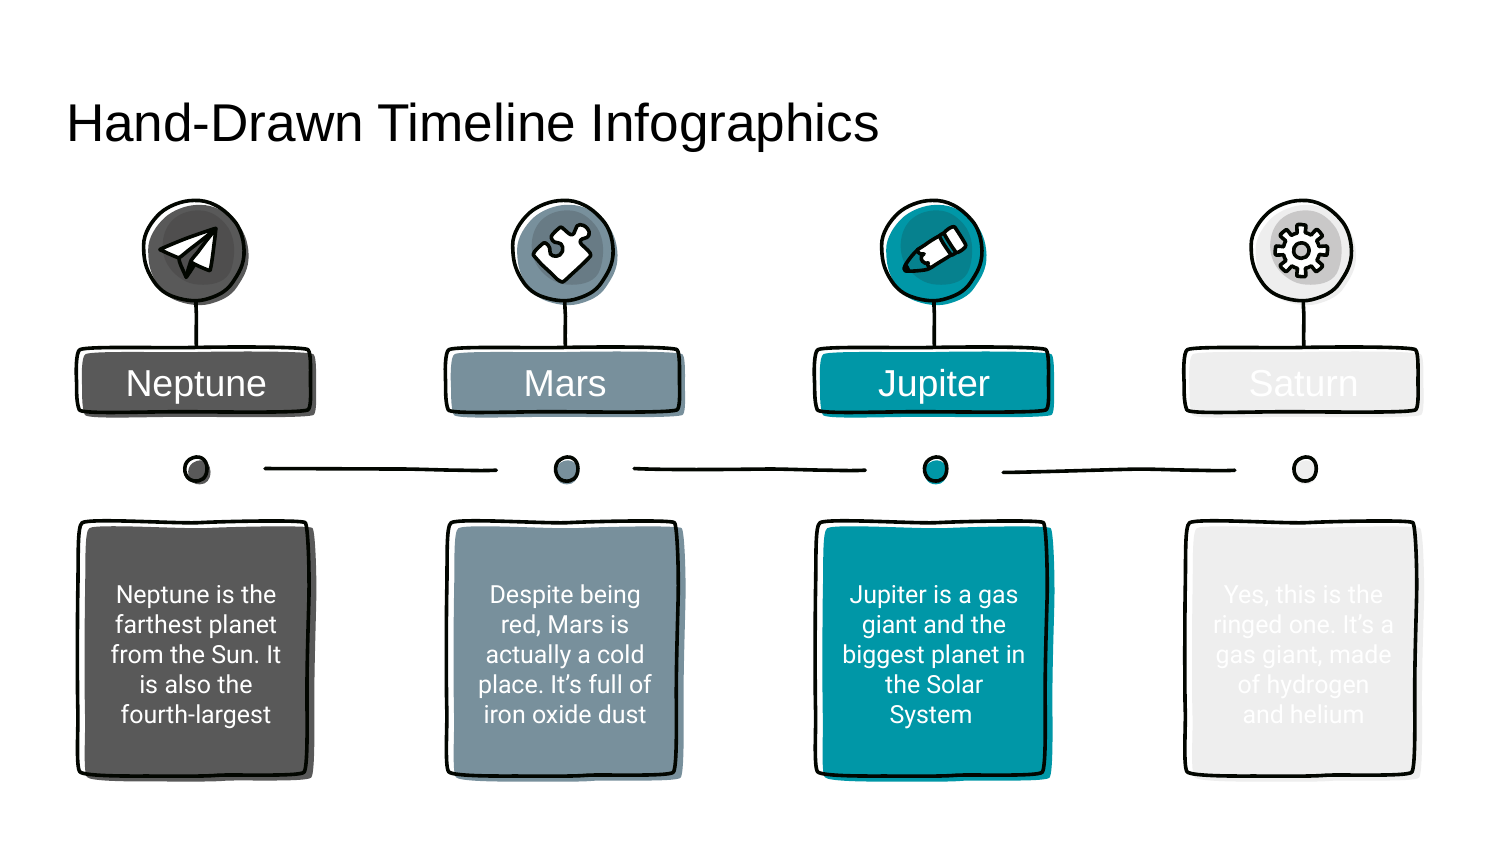

# Hand-Drawn Timeline Infographics

Neptune

Neptune is the farthest planet from the Sun. It is also the fourth-largest

Mars

Despite being red, Mars is actually a cold place. It’s full of iron oxide dust

Jupiter

Jupiter is a gas giant and the biggest planet in the Solar System

Saturn

Yes, this is the ringed one. It’s a gas giant, made of hydrogen
and helium